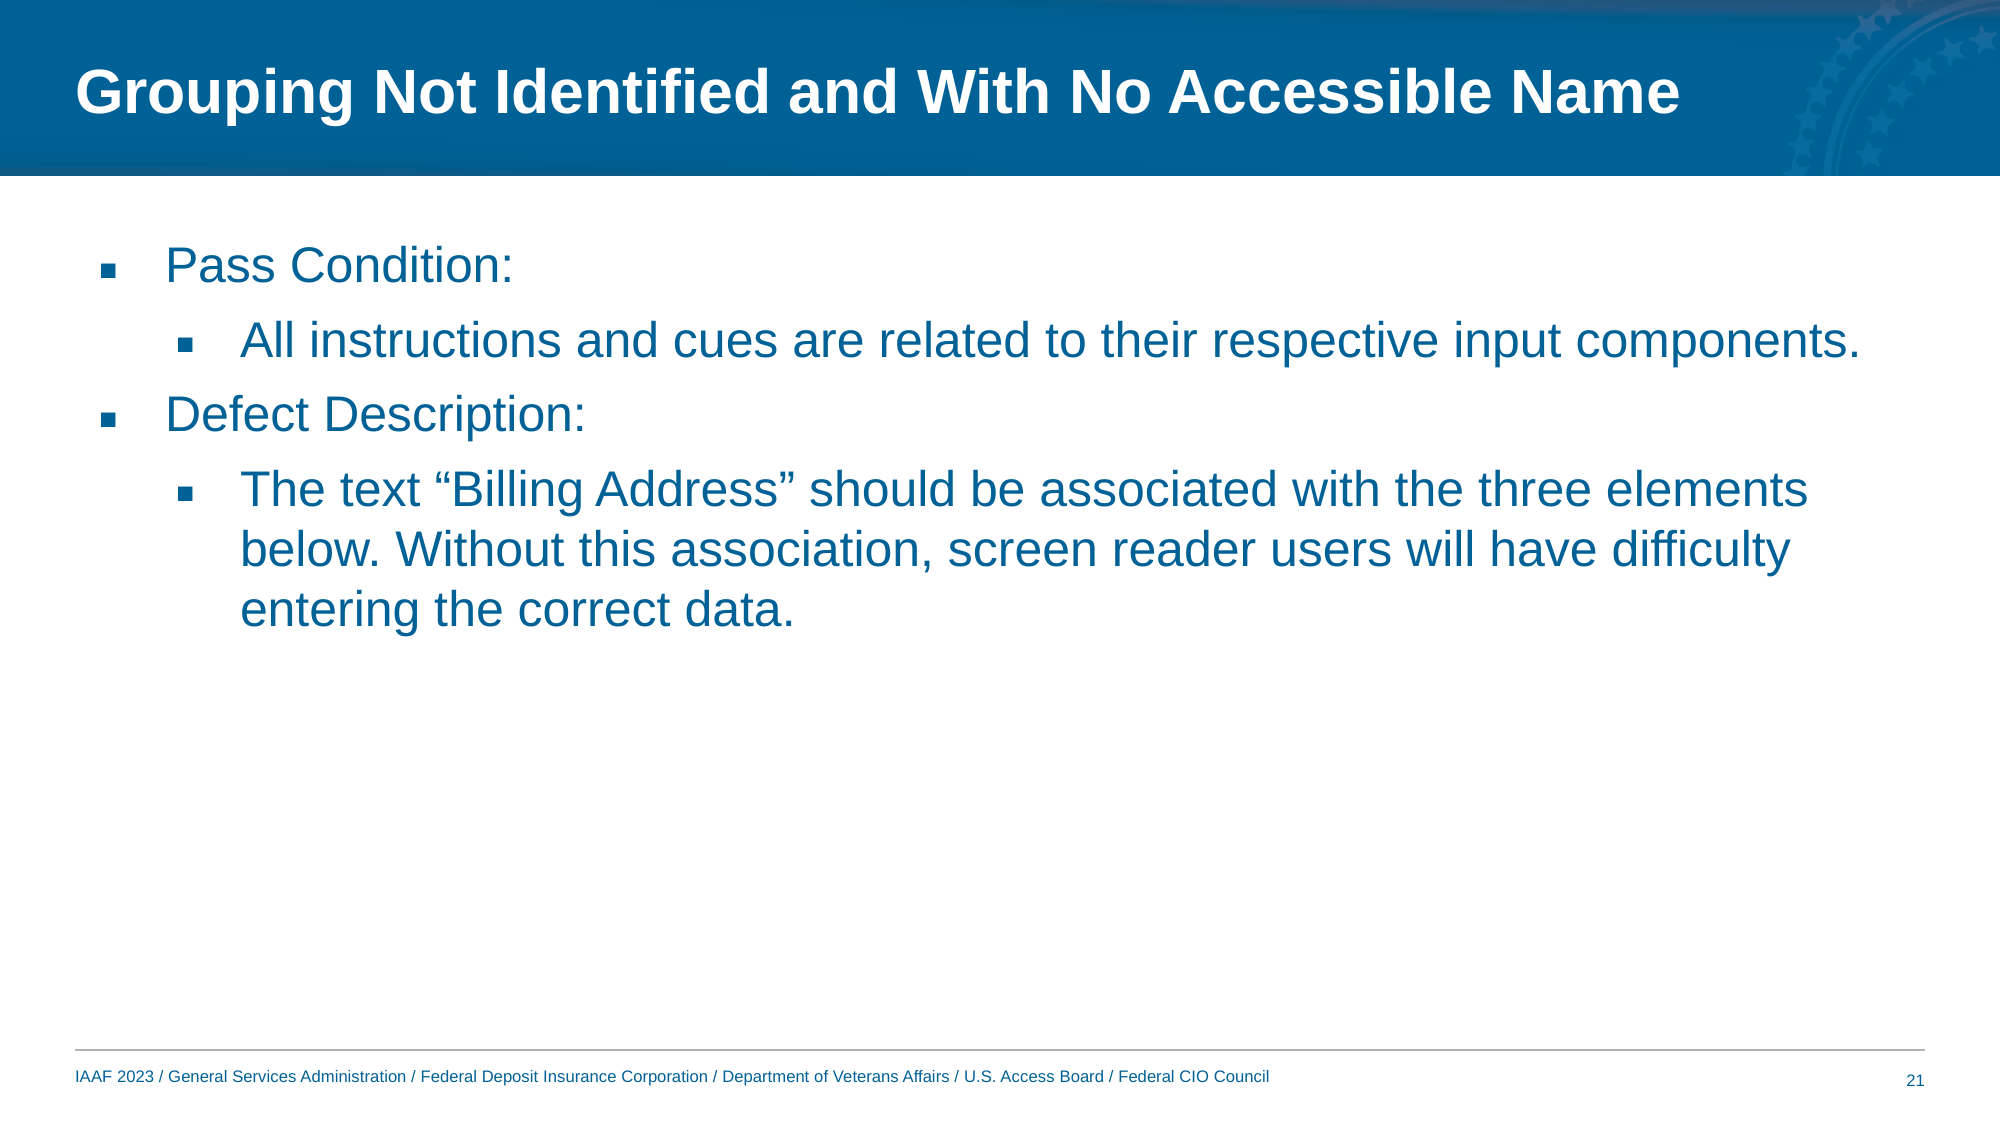

# Grouping Not Identified and With No Accessible Name
Pass Condition:
All instructions and cues are related to their respective input components.
Defect Description:
The text “Billing Address” should be associated with the three elements below. Without this association, screen reader users will have difficulty entering the correct data.
21